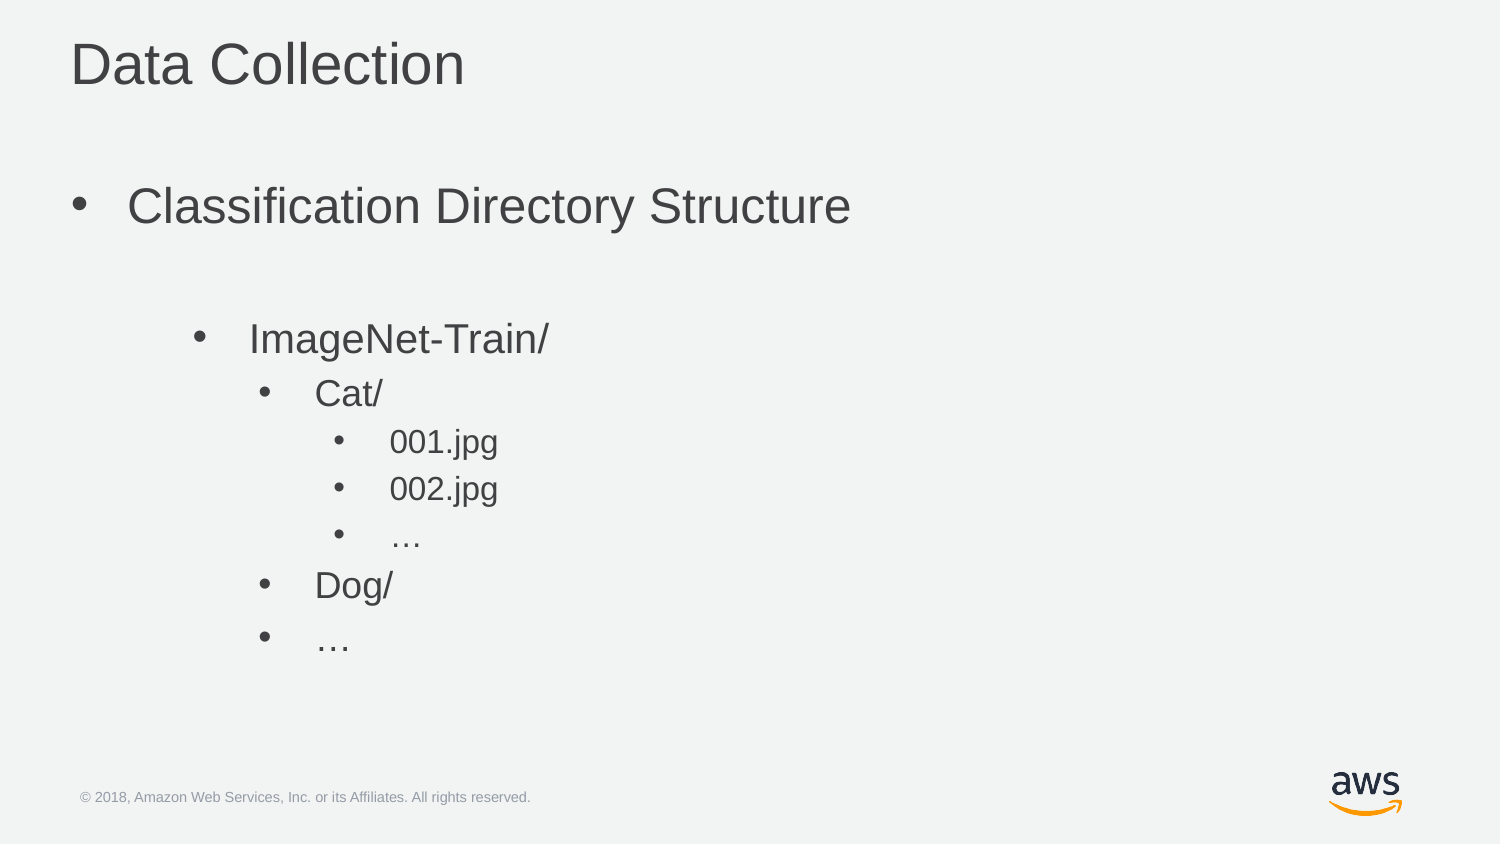

# Data Collection
Classification Directory Structure

ImageNet-Train/
Cat/
001.jpg
002.jpg
…
Dog/
…